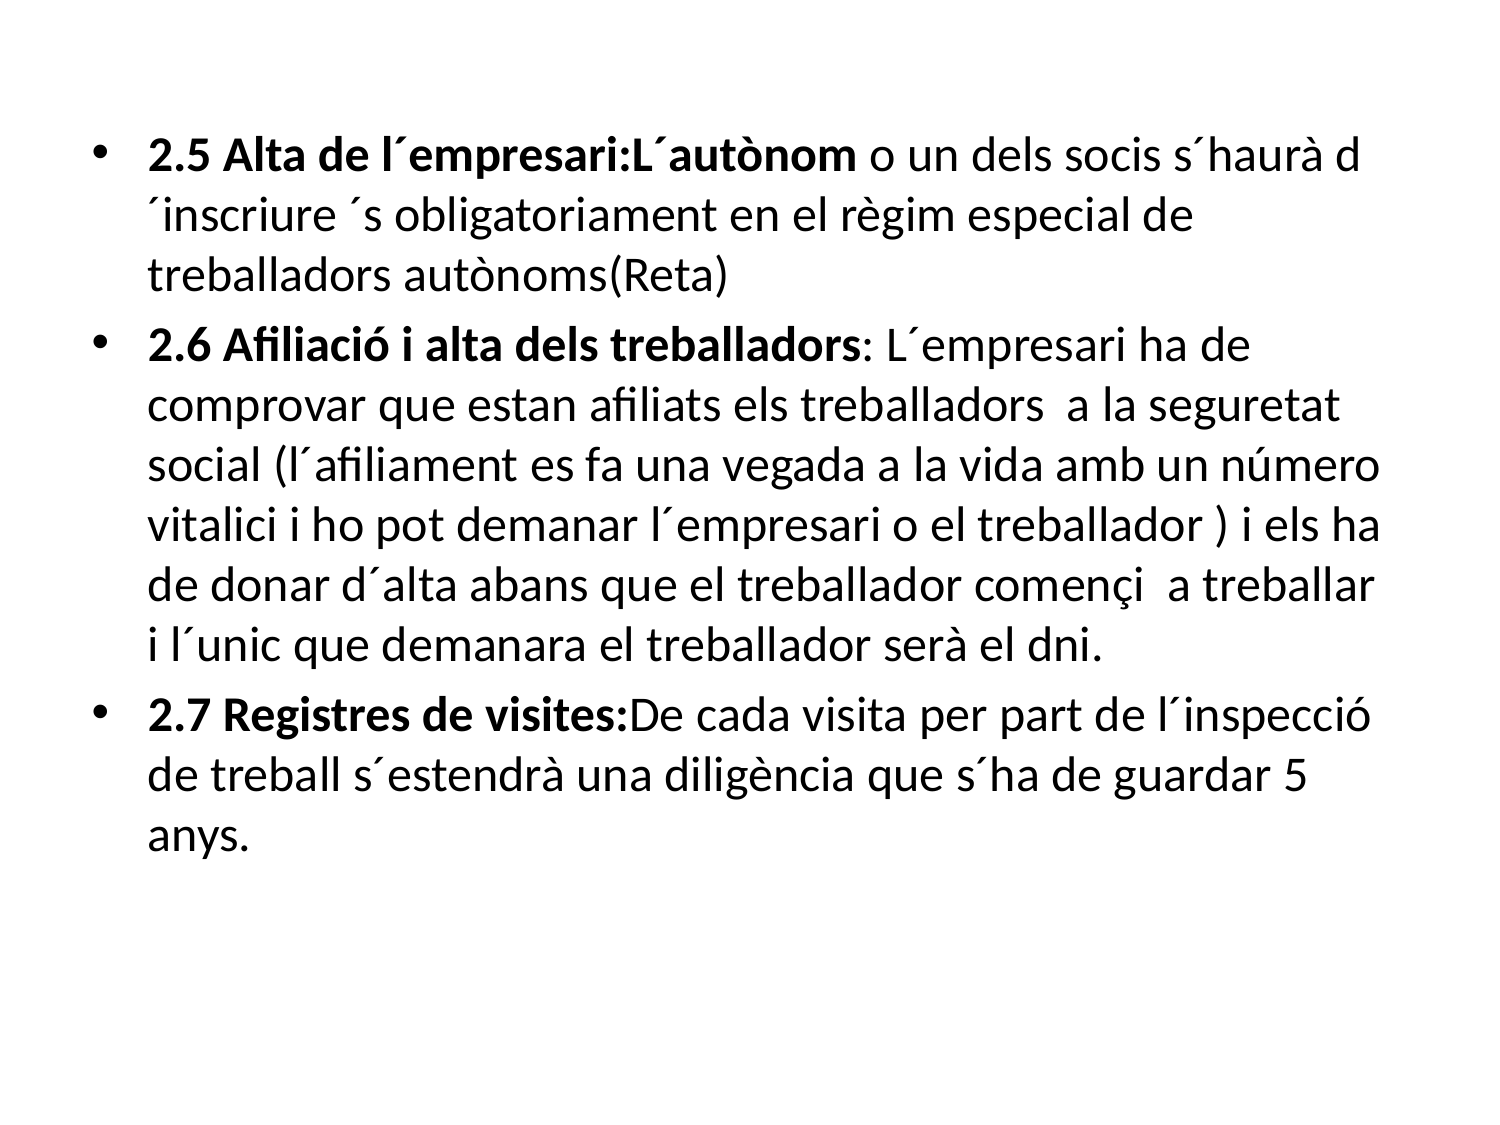

#
2.5 Alta de l´empresari:L´autònom o un dels socis s´haurà d´inscriure ´s obligatoriament en el règim especial de treballadors autònoms(Reta)
2.6 Afiliació i alta dels treballadors: L´empresari ha de comprovar que estan afiliats els treballadors  a la seguretat social (l´afiliament es fa una vegada a la vida amb un número vitalici i ho pot demanar l´empresari o el treballador ) i els ha de donar d´alta abans que el treballador començi  a treballar i l´unic que demanara el treballador serà el dni.
2.7 Registres de visites:De cada visita per part de l´inspecció de treball s´estendrà una diligència que s´ha de guardar 5 anys.